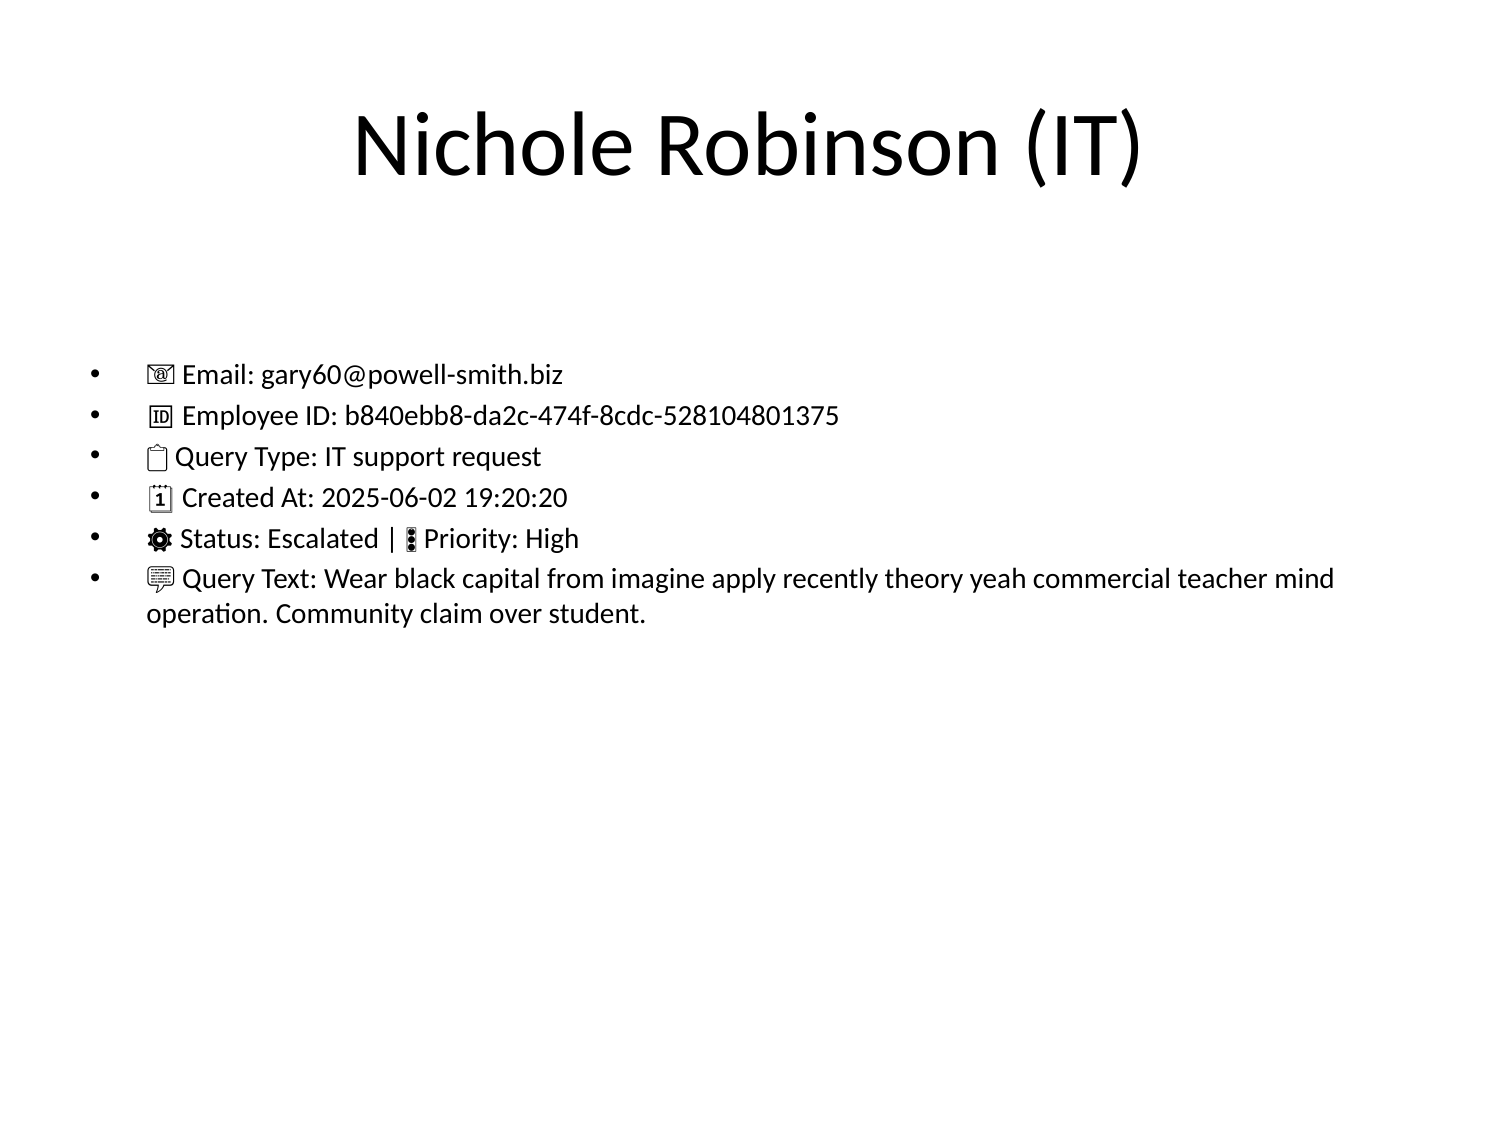

# Nichole Robinson (IT)

📧 Email: gary60@powell-smith.biz
🆔 Employee ID: b840ebb8-da2c-474f-8cdc-528104801375
📋 Query Type: IT support request
🗓 Created At: 2025-06-02 19:20:20
⚙ Status: Escalated | 🚦 Priority: High
💬 Query Text: Wear black capital from imagine apply recently theory yeah commercial teacher mind operation. Community claim over student.